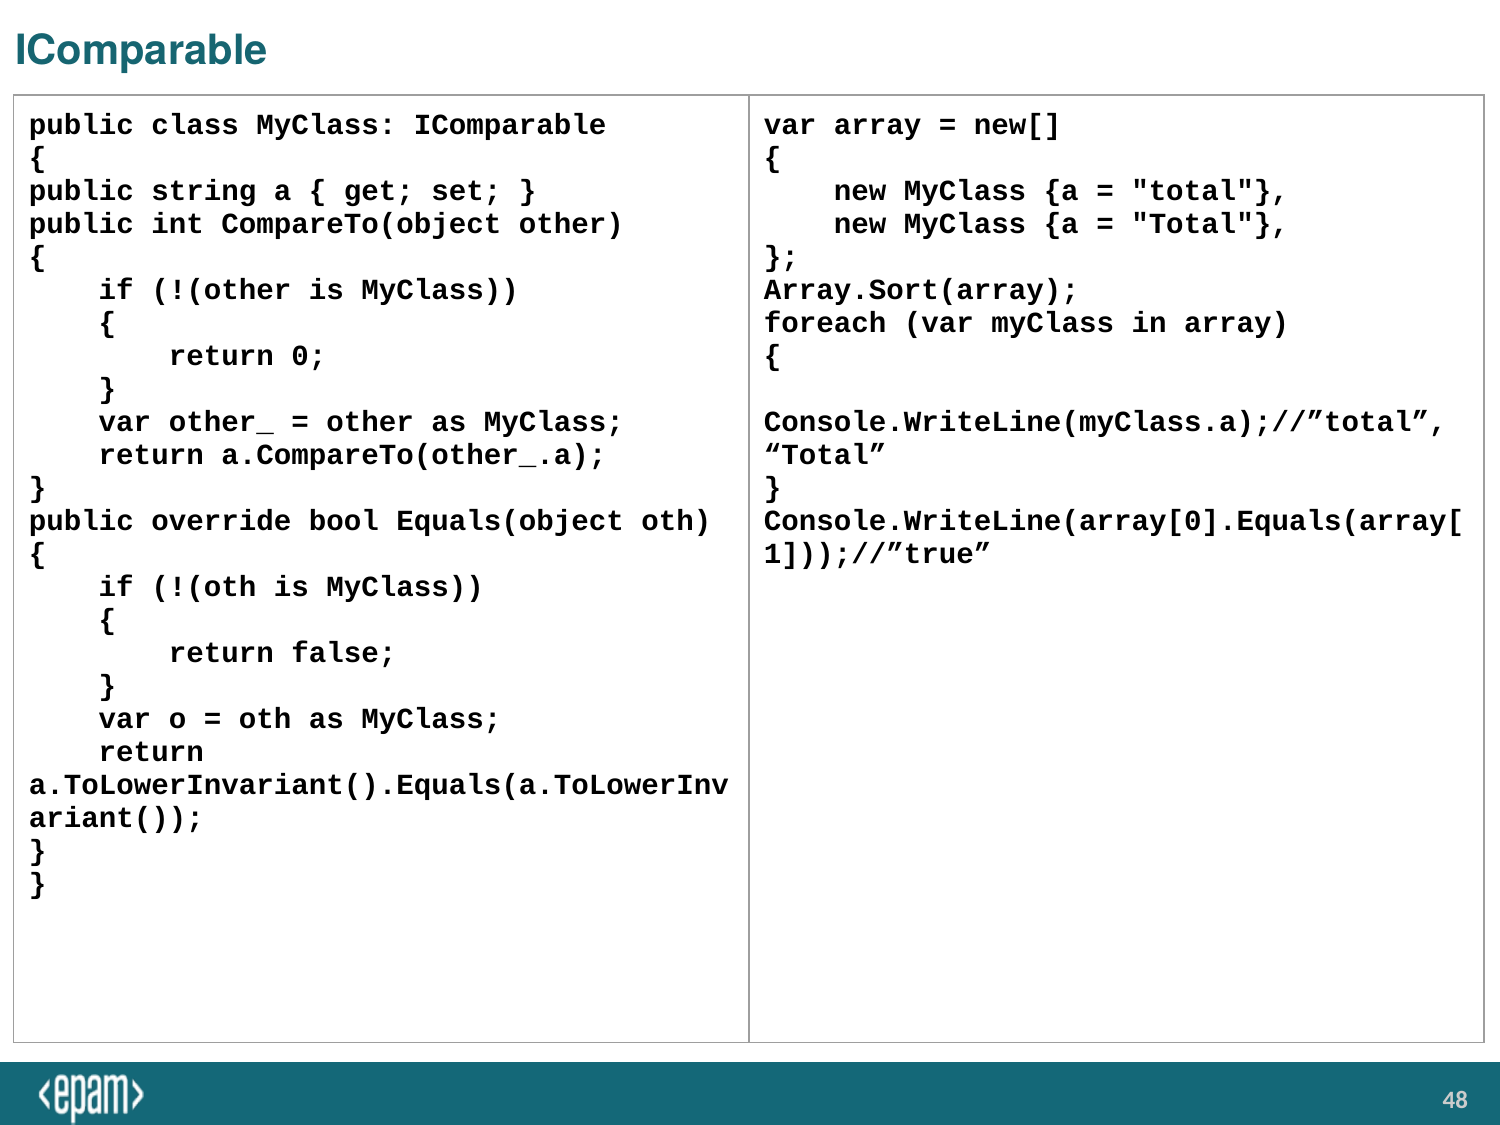

# IComparable
| public class MyClass: IComparable { public string a { get; set; } public int CompareTo(object other) { if (!(other is MyClass)) { return 0; } var other\_ = other as MyClass; return a.CompareTo(other\_.a); } public override bool Equals(object oth) { if (!(oth is MyClass)) { return false; } var o = oth as MyClass; return a.ToLowerInvariant().Equals(a.ToLowerInvariant()); } } | var array = new[] { new MyClass {a = "total"}, new MyClass {a = "Total"}, }; Array.Sort(array); foreach (var myClass in array) { Console.WriteLine(myClass.a);//”total”, “Total” } Console.WriteLine(array[0].Equals(array[1]));//”true” |
| --- | --- |